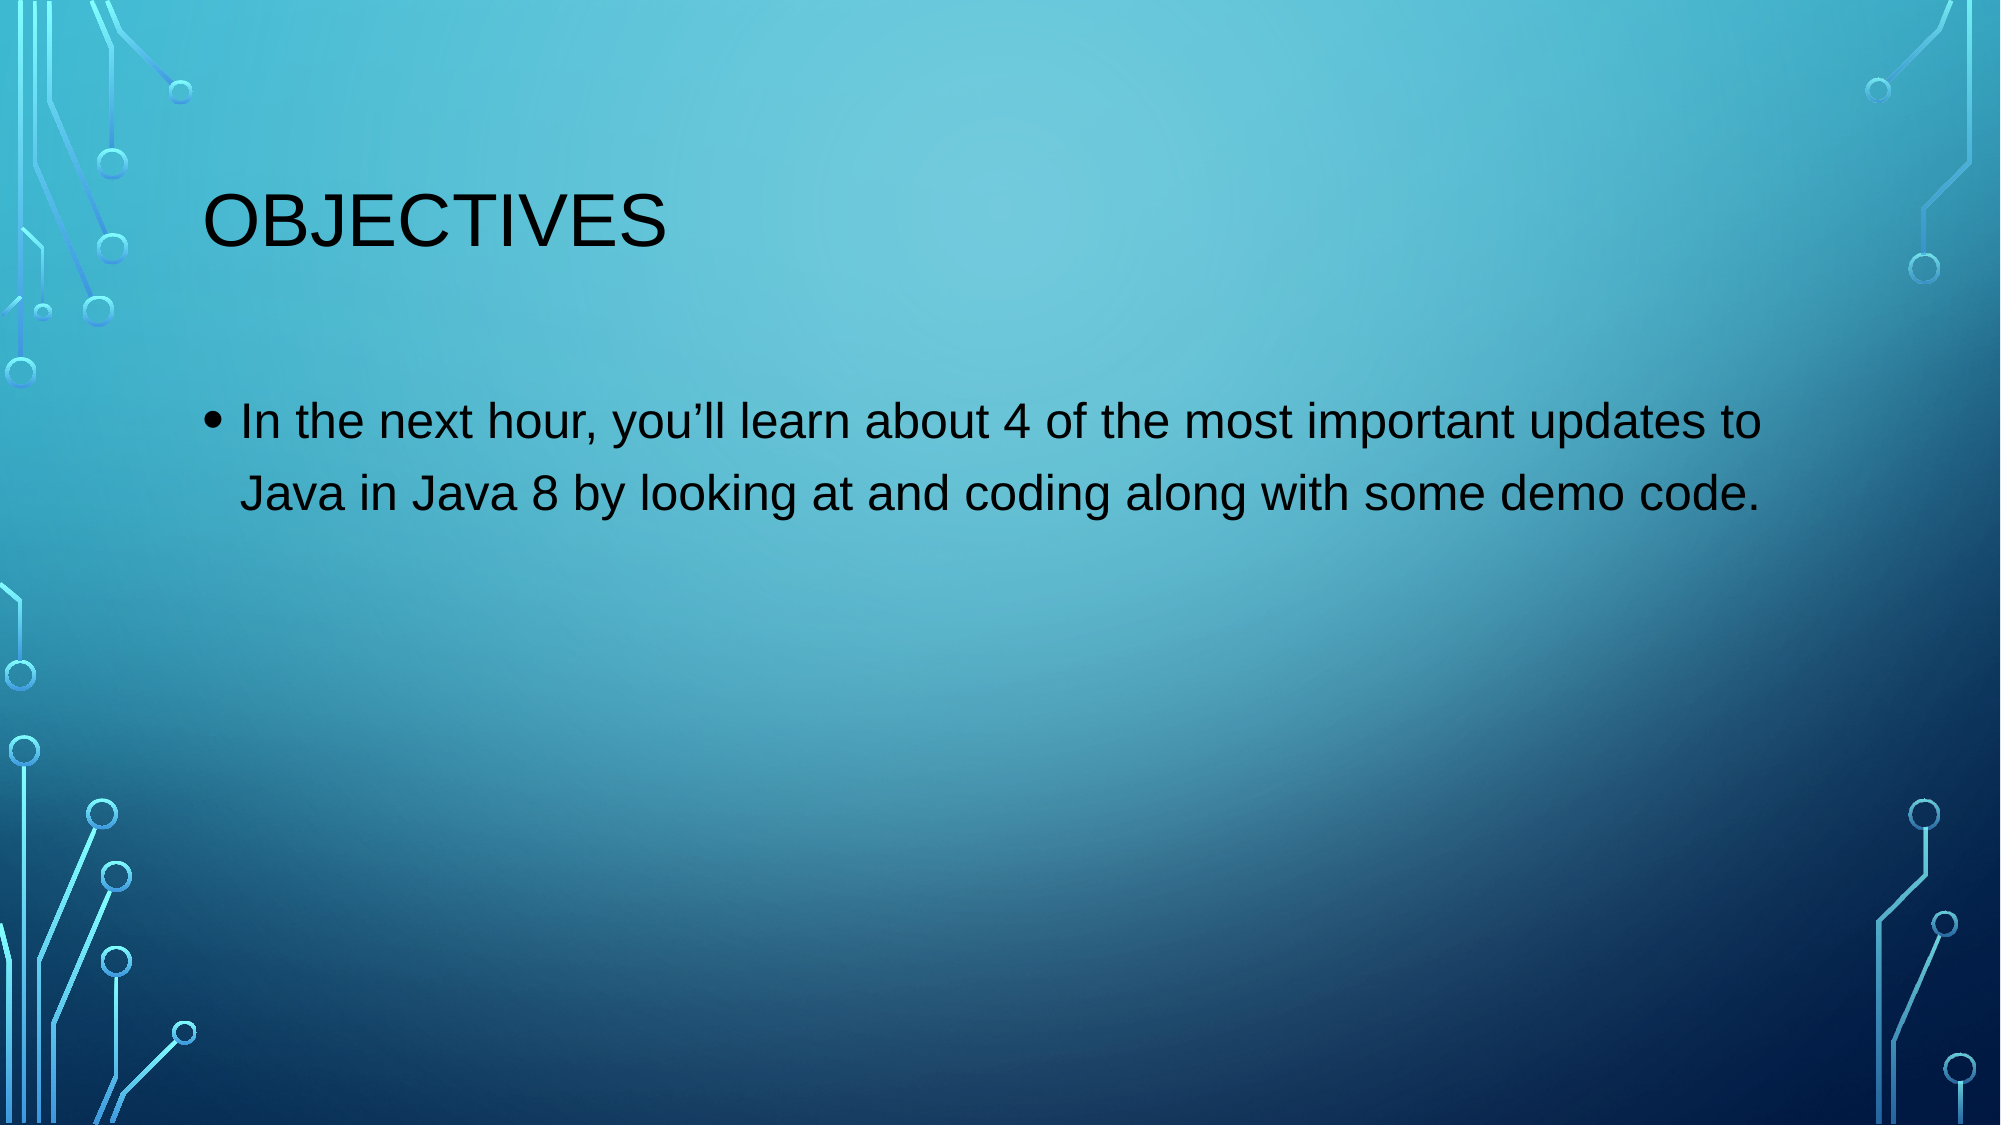

# Objectives
In the next hour, you’ll learn about 4 of the most important updates to Java in Java 8 by looking at and coding along with some demo code.